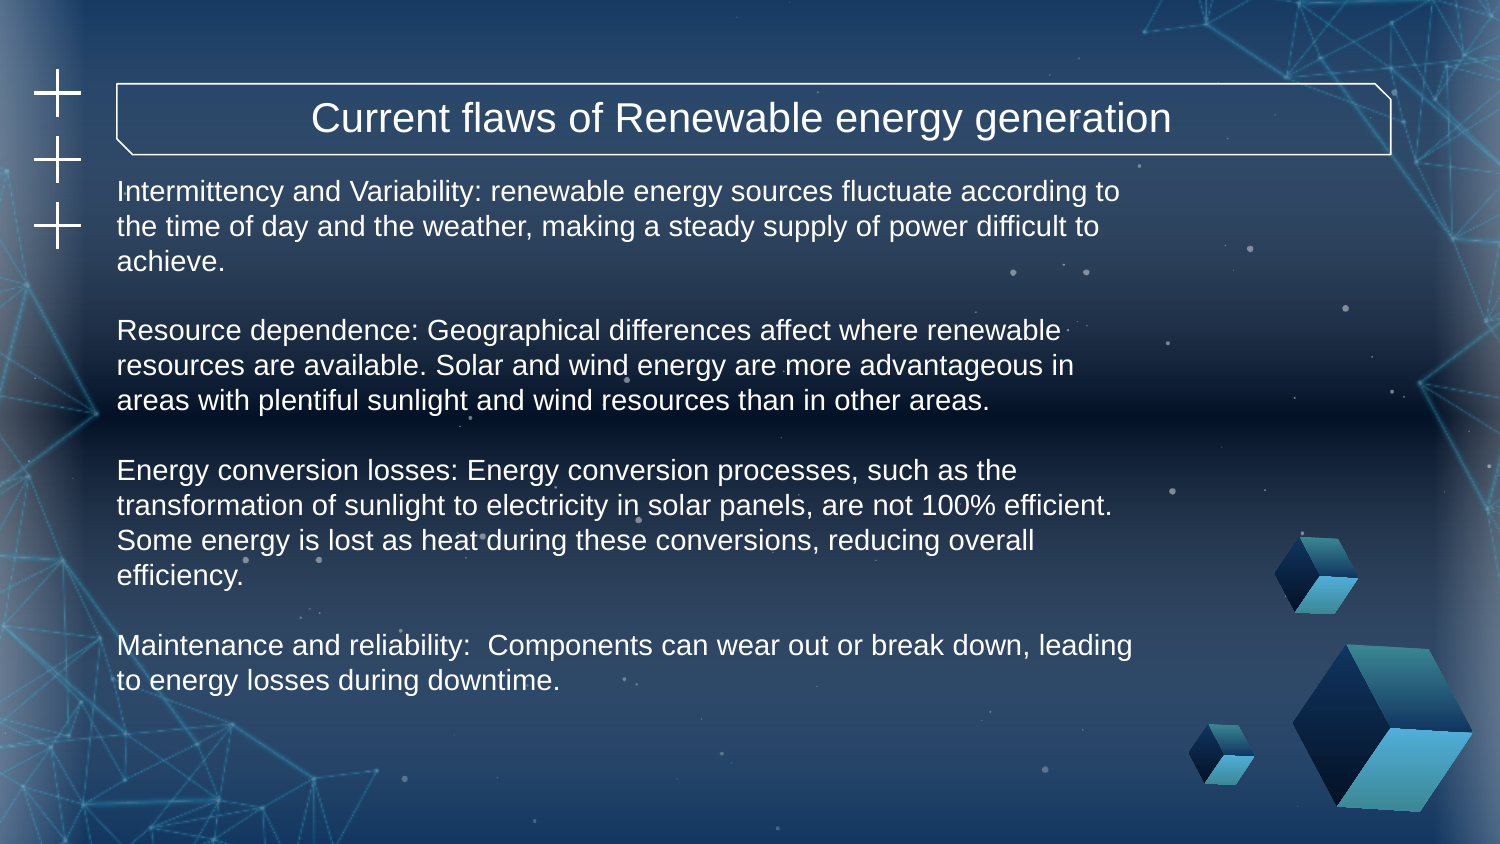

# Current flaws of Renewable energy generation
Intermittency and Variability: renewable energy sources fluctuate according to the time of day and the weather, making a steady supply of power difficult to achieve.
Resource dependence: Geographical differences affect where renewable resources are available. Solar and wind energy are more advantageous in areas with plentiful sunlight and wind resources than in other areas.
Energy conversion losses: Energy conversion processes, such as the transformation of sunlight to electricity in solar panels, are not 100% efficient. Some energy is lost as heat during these conversions, reducing overall efficiency.
Maintenance and reliability:  Components can wear out or break down, leading to energy losses during downtime.